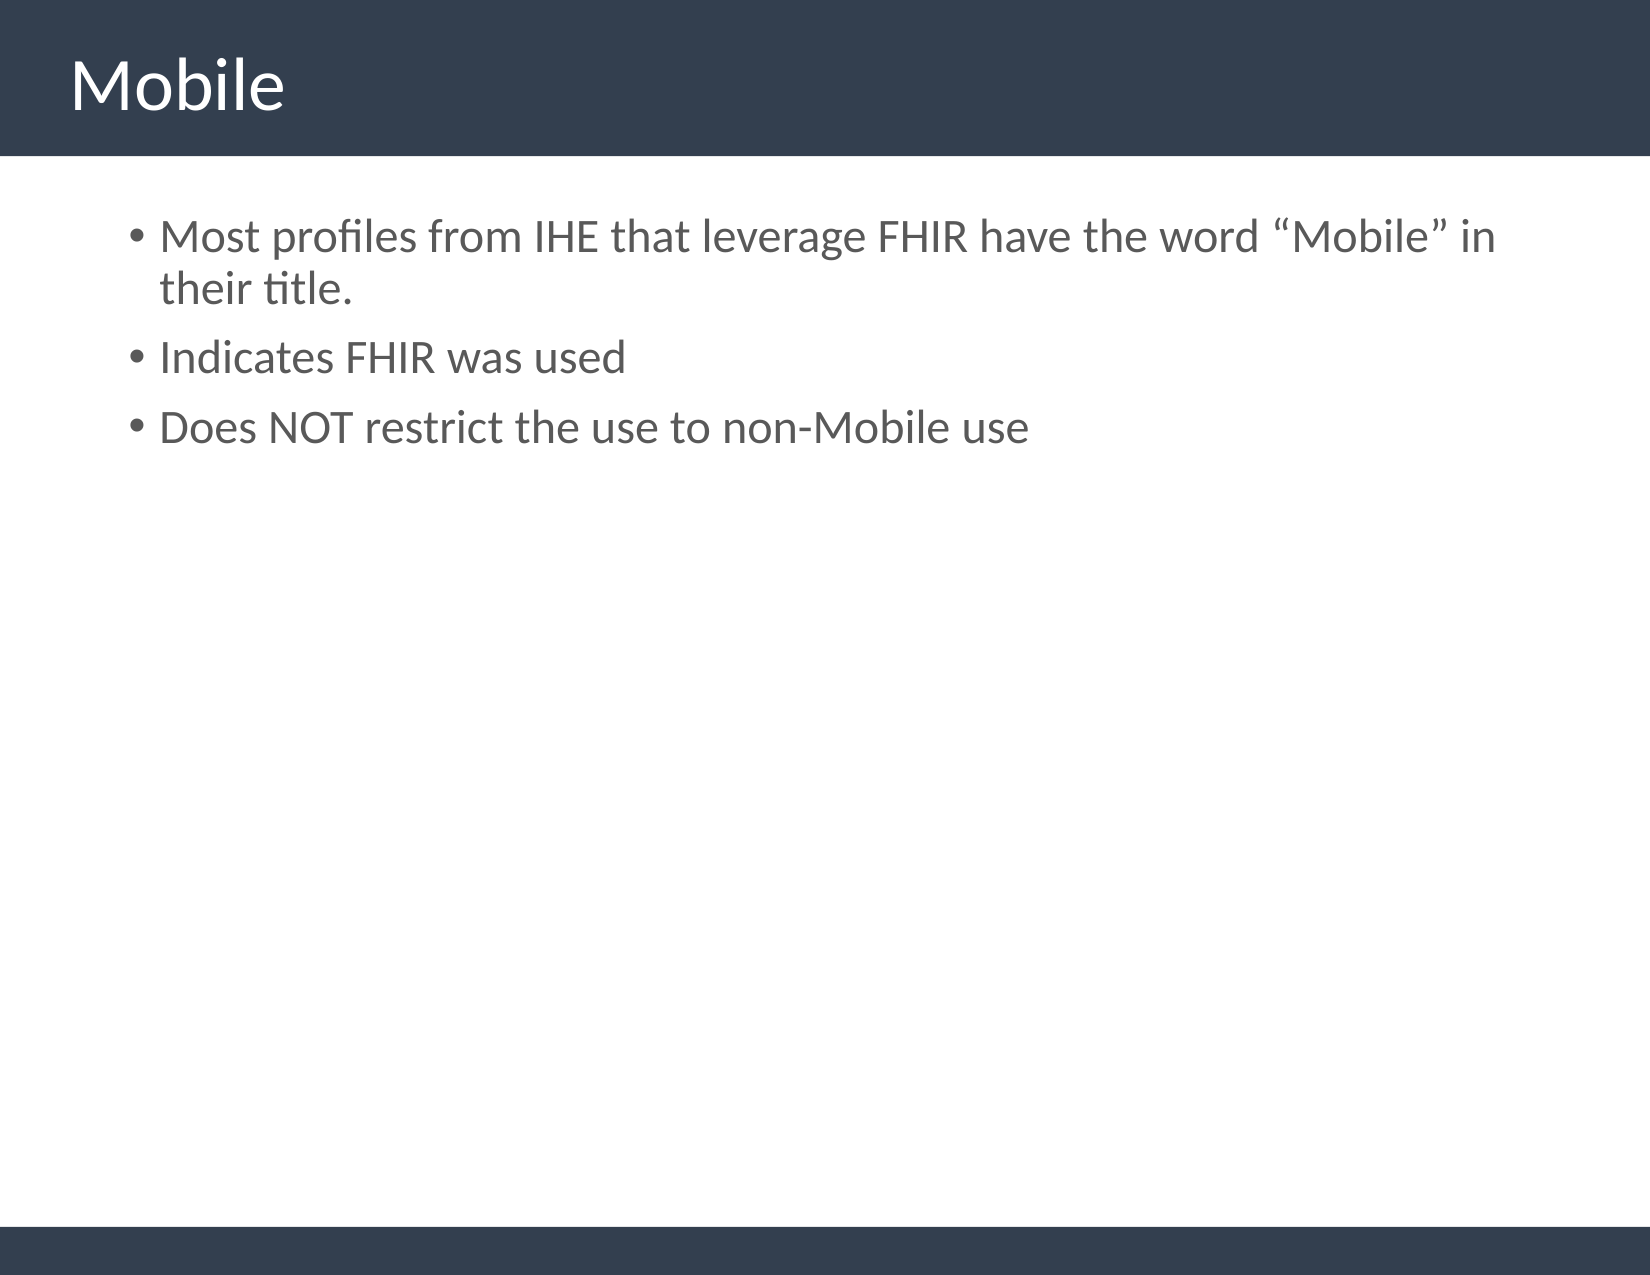

# Mobile
Most profiles from IHE that leverage FHIR have the word “Mobile” in their title.
Indicates FHIR was used
Does NOT restrict the use to non-Mobile use